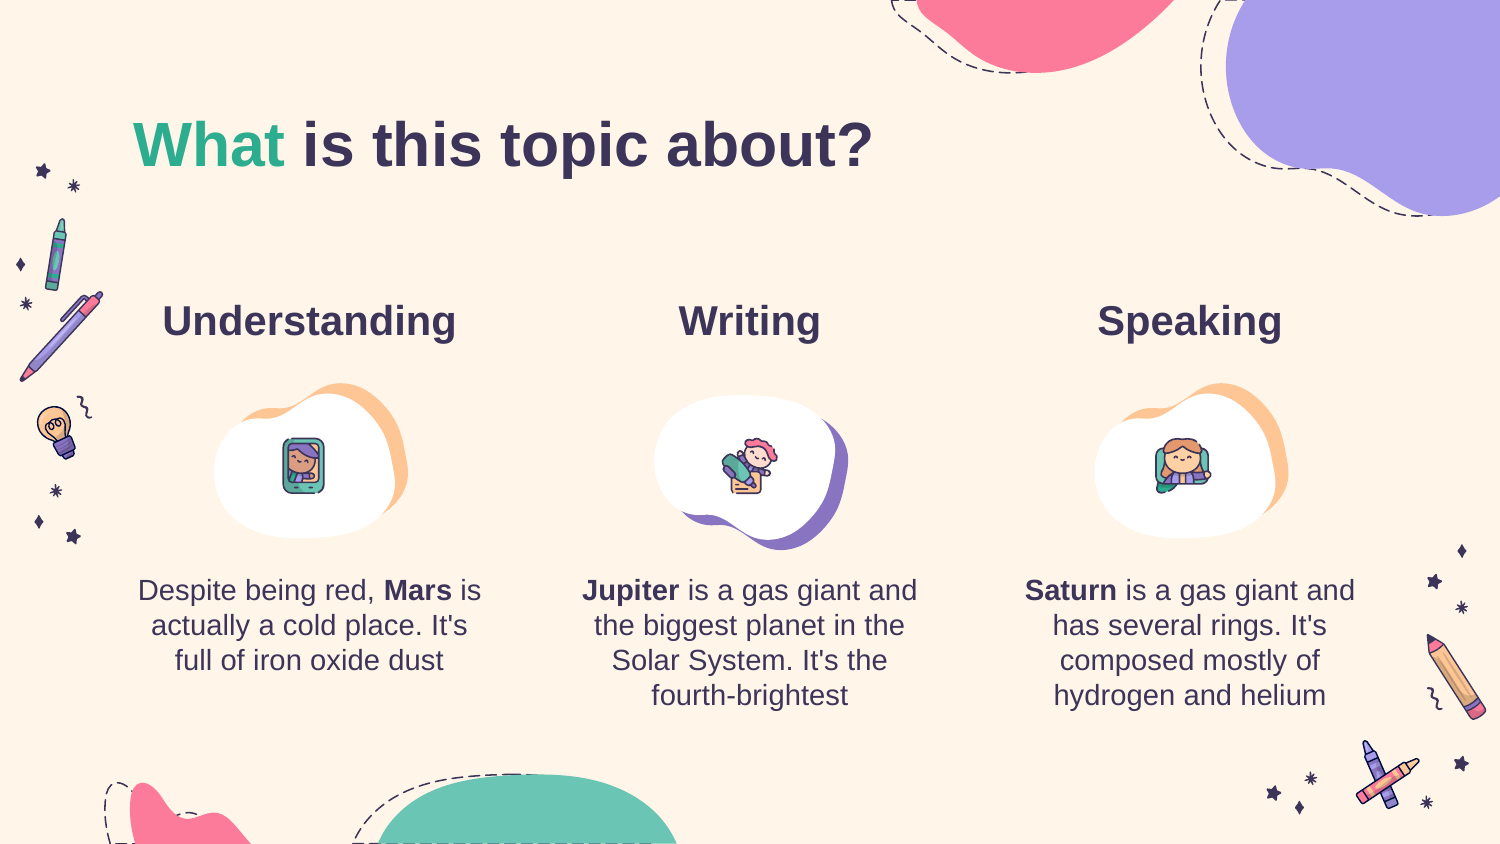

# What is this topic about?

Understanding
Speaking
Writing

Despite being red, Mars is actually a cold place. It's full of iron oxide dust
Saturn is a gas giant and has several rings. It's composed mostly of hydrogen and helium
Jupiter is a gas giant and the biggest planet in the Solar System. It's the fourth-brightest